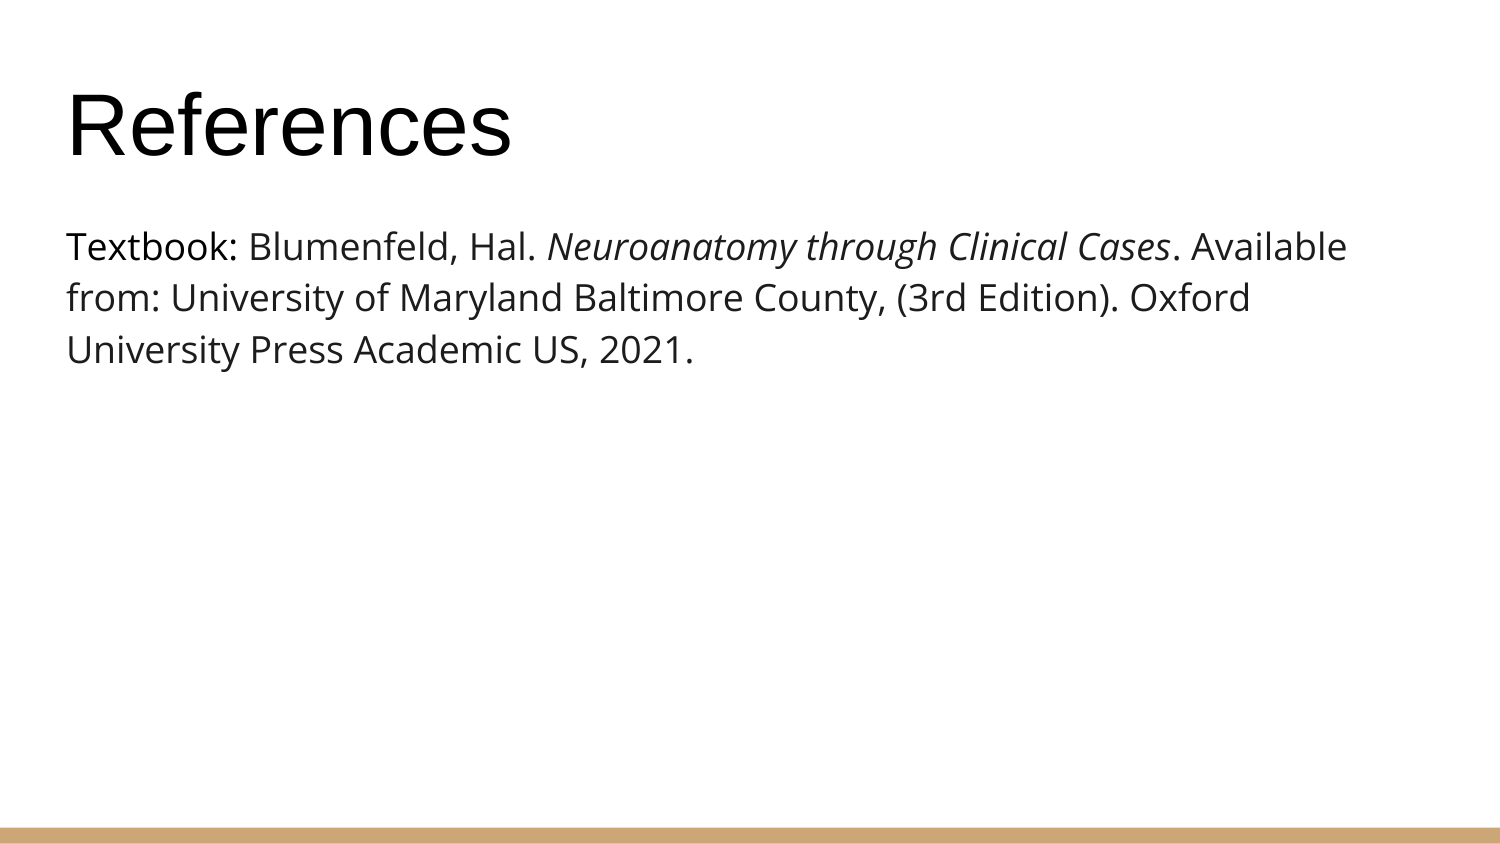

# References

Textbook: Blumenfeld, Hal. Neuroanatomy through Clinical Cases. Available from: University of Maryland Baltimore County, (3rd Edition). Oxford University Press Academic US, 2021.